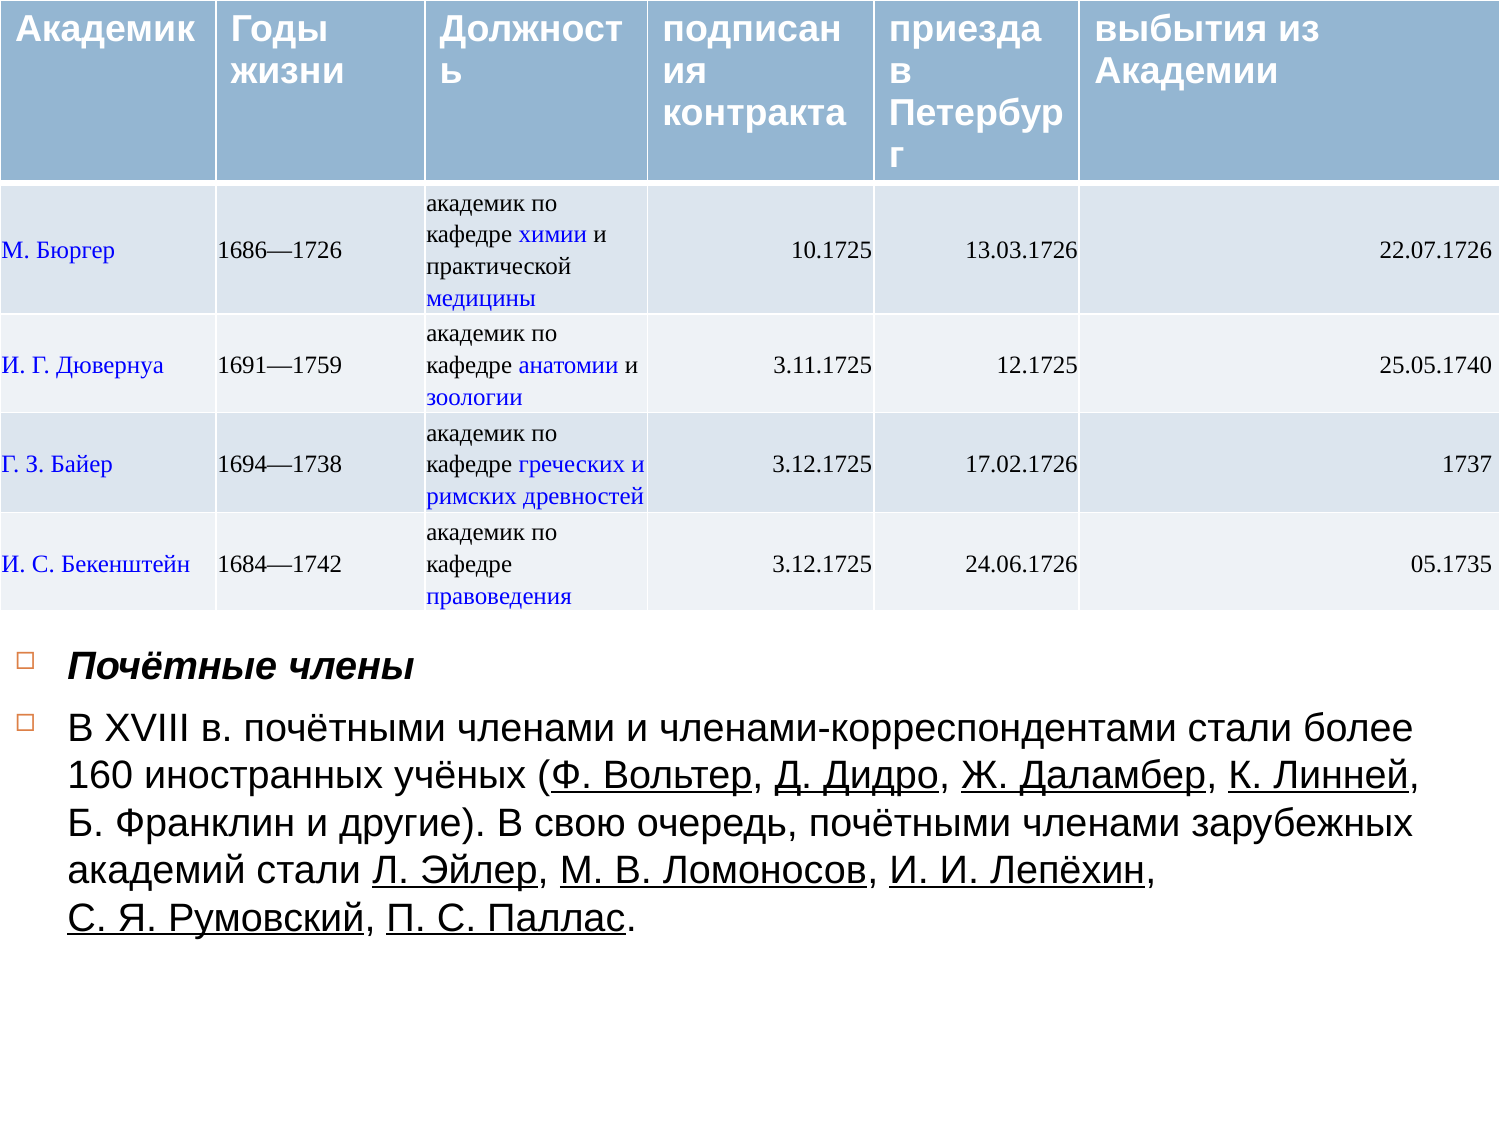

| Академик | Годы жизни | Должность | подписания контракта | приезда в Петербург | выбытия из Академии |
| --- | --- | --- | --- | --- | --- |
| М. Бюргер | 1686—1726 | академик по кафедре химии и практической медицины | 10.1725 | 13.03.1726 | 22.07.1726 |
| И. Г. Дювернуа | 1691—1759 | академик по кафедре анатомии и зоологии | 3.11.1725 | 12.1725 | 25.05.1740 |
| Г. З. Байер | 1694—1738 | академик по кафедре греческих и римских древностей | 3.12.1725 | 17.02.1726 | 1737 |
| И. С. Бекенштейн | 1684—1742 | академик по кафедре правоведения | 3.12.1725 | 24.06.1726 | 05.1735 |
#
Почётные члены
В XVIII в. почётными членами и членами-корреспондентами стали более 160 иностранных учёных (Ф. Вольтер, Д. Дидро, Ж. Даламбер, К. Линней, Б. Франклин и другие). В свою очередь, почётными членами зарубежных академий стали Л. Эйлер, М. В. Ломоносов, И. И. Лепёхин, С. Я. Румовский, П. С. Паллас.